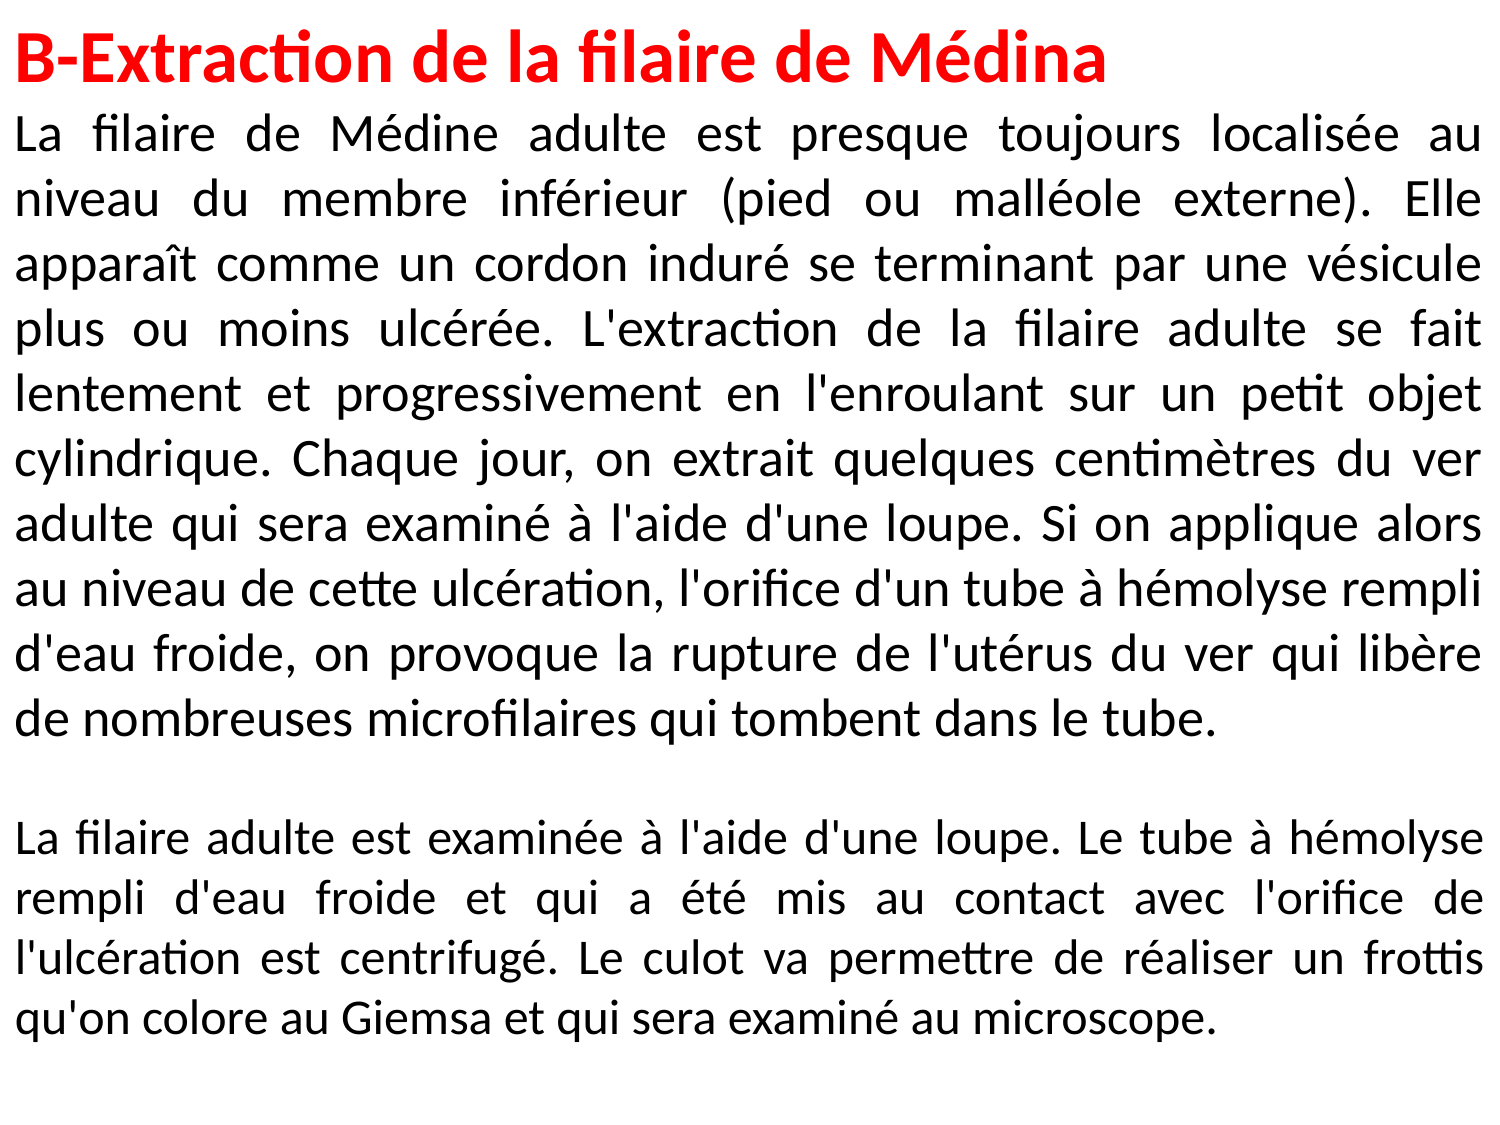

B-Extraction de la filaire de Médina
La filaire de Médine adulte est presque toujours localisée au niveau du membre inférieur (pied ou malléole externe). Elle apparaît comme un cordon induré se terminant par une vésicule plus ou moins ulcérée. L'extraction de la filaire adulte se fait lentement et progressivement en l'enroulant sur un petit objet cylindrique. Chaque jour, on extrait quelques centimètres du ver adulte qui sera examiné à l'aide d'une loupe. Si on applique alors au niveau de cette ulcération, l'orifice d'un tube à hémolyse rempli d'eau froide, on provoque la rupture de l'utérus du ver qui libère de nombreuses microfilaires qui tombent dans le tube.
La filaire adulte est examinée à l'aide d'une loupe. Le tube à hémolyse rempli d'eau froide et qui a été mis au contact avec l'orifice de l'ulcération est centrifugé. Le culot va permettre de réaliser un frottis qu'on colore au Giemsa et qui sera examiné au microscope.